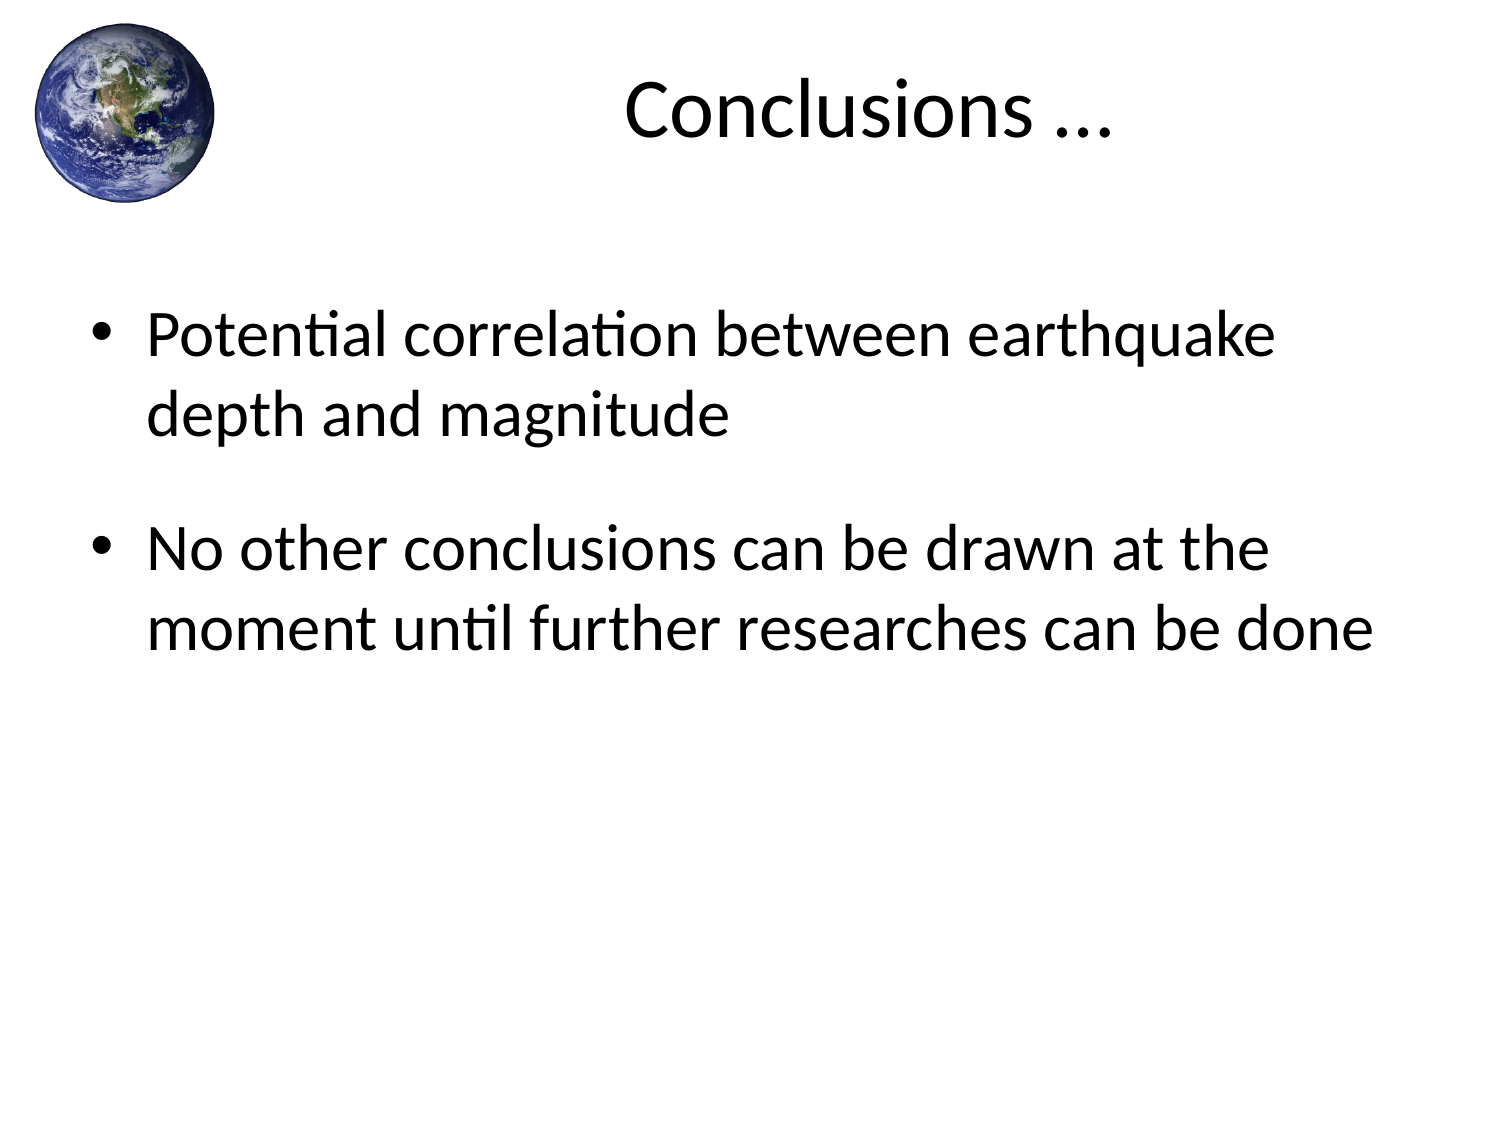

# Conclusions …
Potential correlation between earthquake depth and magnitude

No other conclusions can be drawn at the moment until further researches can be done